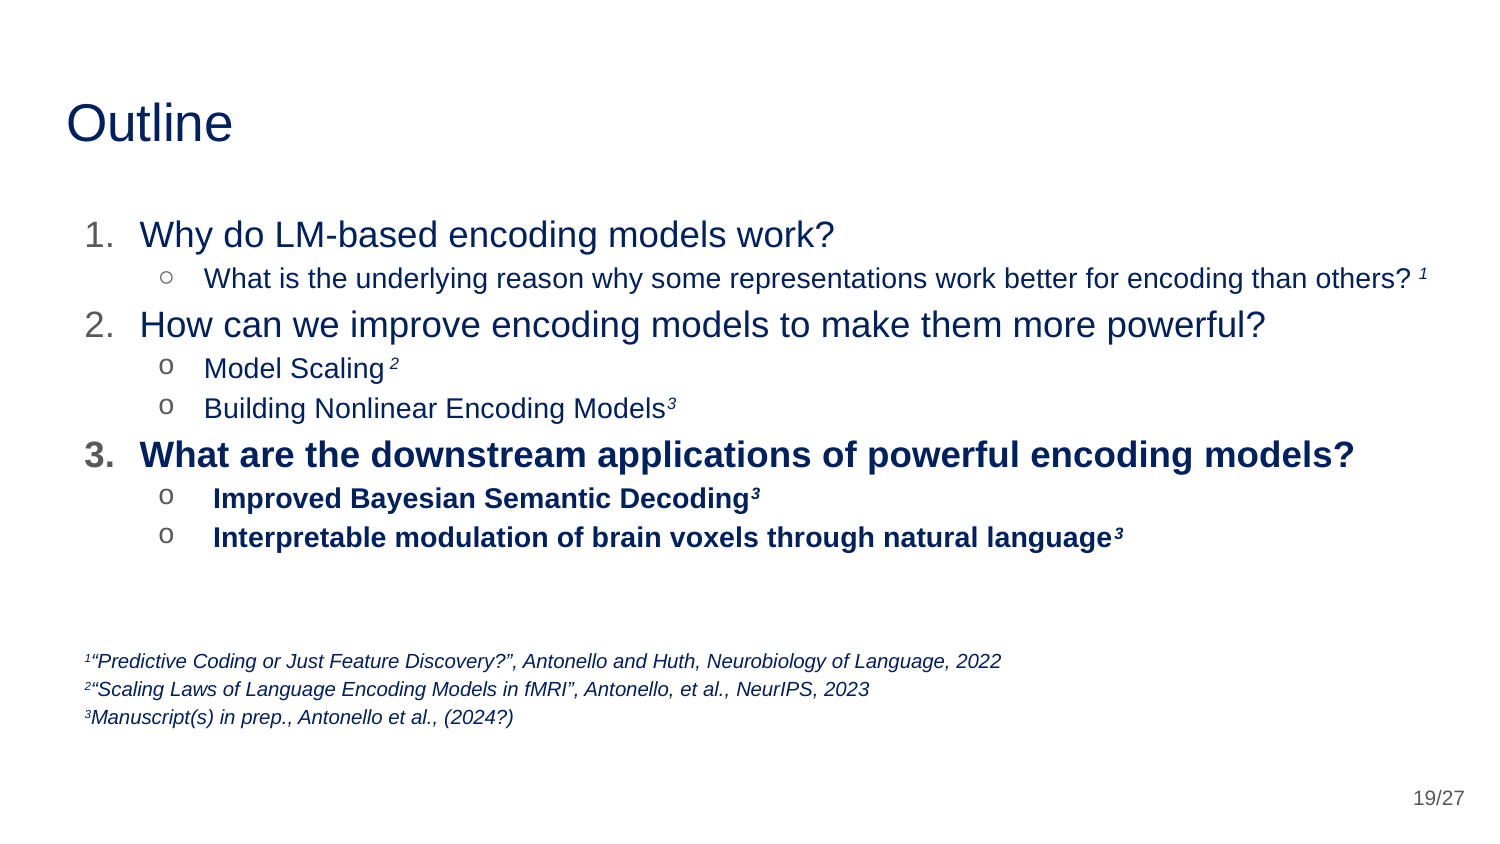

# Outline
Why do LM-based encoding models work?
What is the underlying reason why some representations work better for encoding than others? 1
How can we improve encoding models to make them more powerful?
Model Scaling 2
Building Nonlinear Encoding Models3
What are the downstream applications of powerful encoding models?
Improved Bayesian Semantic Decoding3
Interpretable modulation of brain voxels through natural language3

1“Predictive Coding or Just Feature Discovery?”, Antonello and Huth, Neurobiology of Language, 2022
2“Scaling Laws of Language Encoding Models in fMRI”, Antonello, et al., NeurIPS, 2023
3Manuscript(s) in prep., Antonello et al., (2024?)
19/27